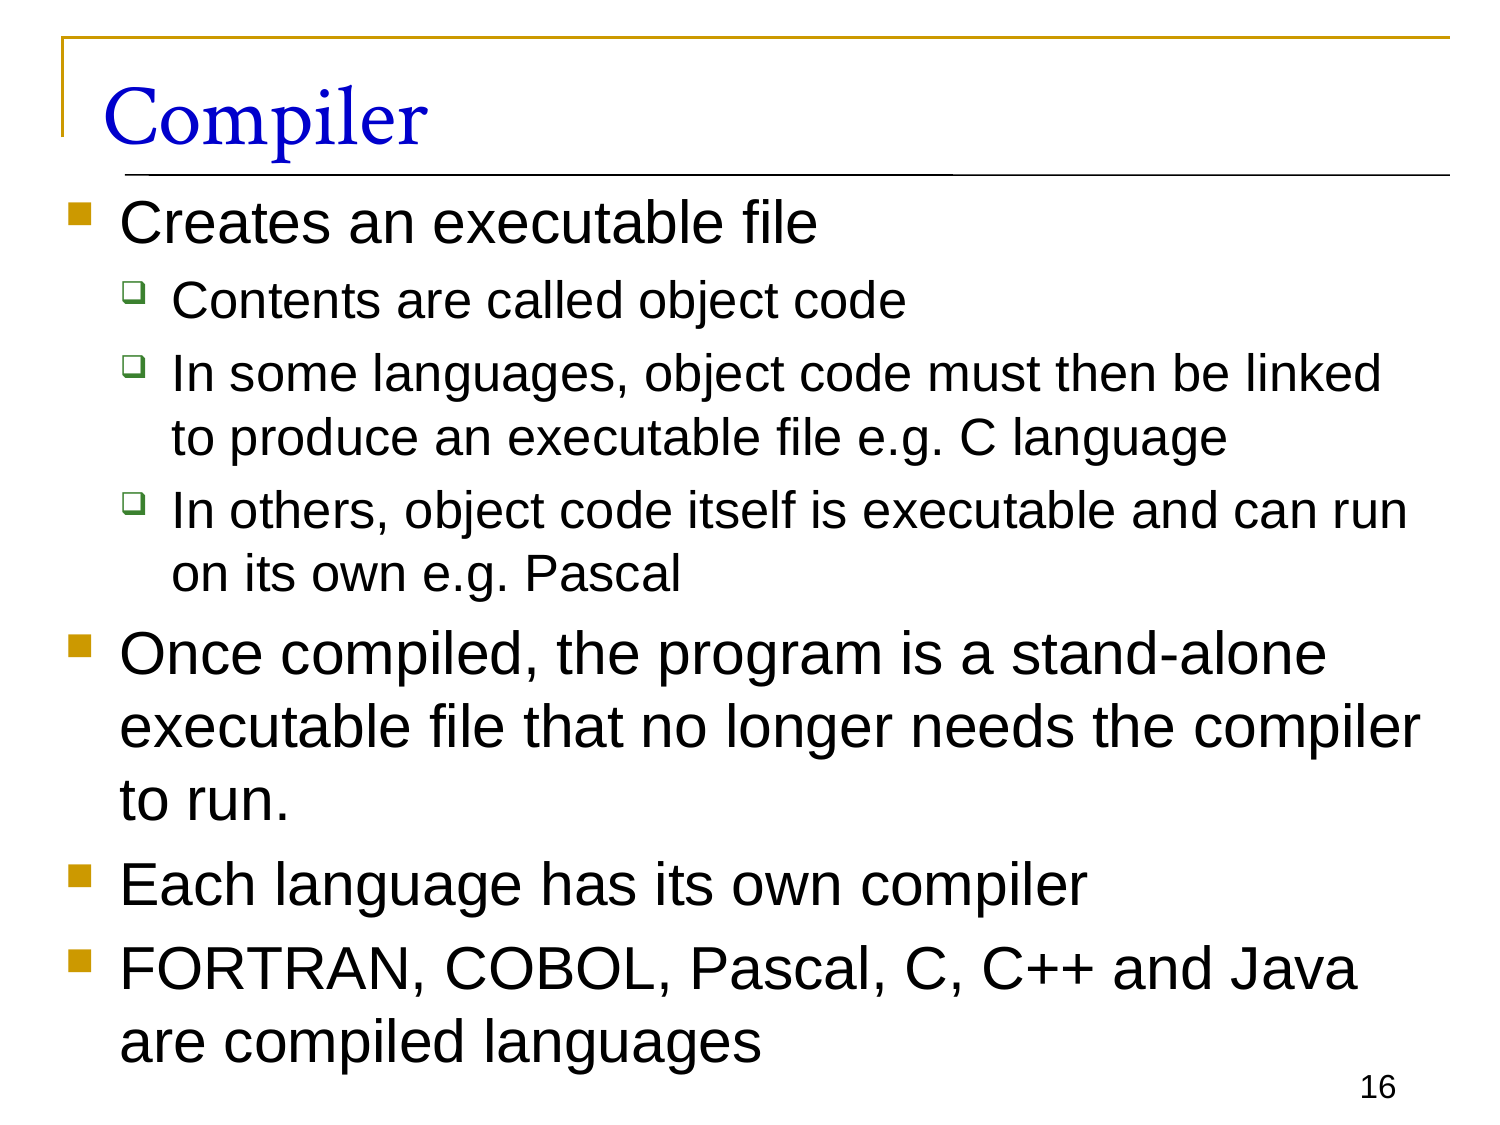

# Compiler
Creates an executable file
Contents are called object code
In some languages, object code must then be linked to produce an executable file e.g. C language
In others, object code itself is executable and can run on its own e.g. Pascal
Once compiled, the program is a stand-alone executable file that no longer needs the compiler to run.
Each language has its own compiler
FORTRAN, COBOL, Pascal, C, C++ and Java are compiled languages